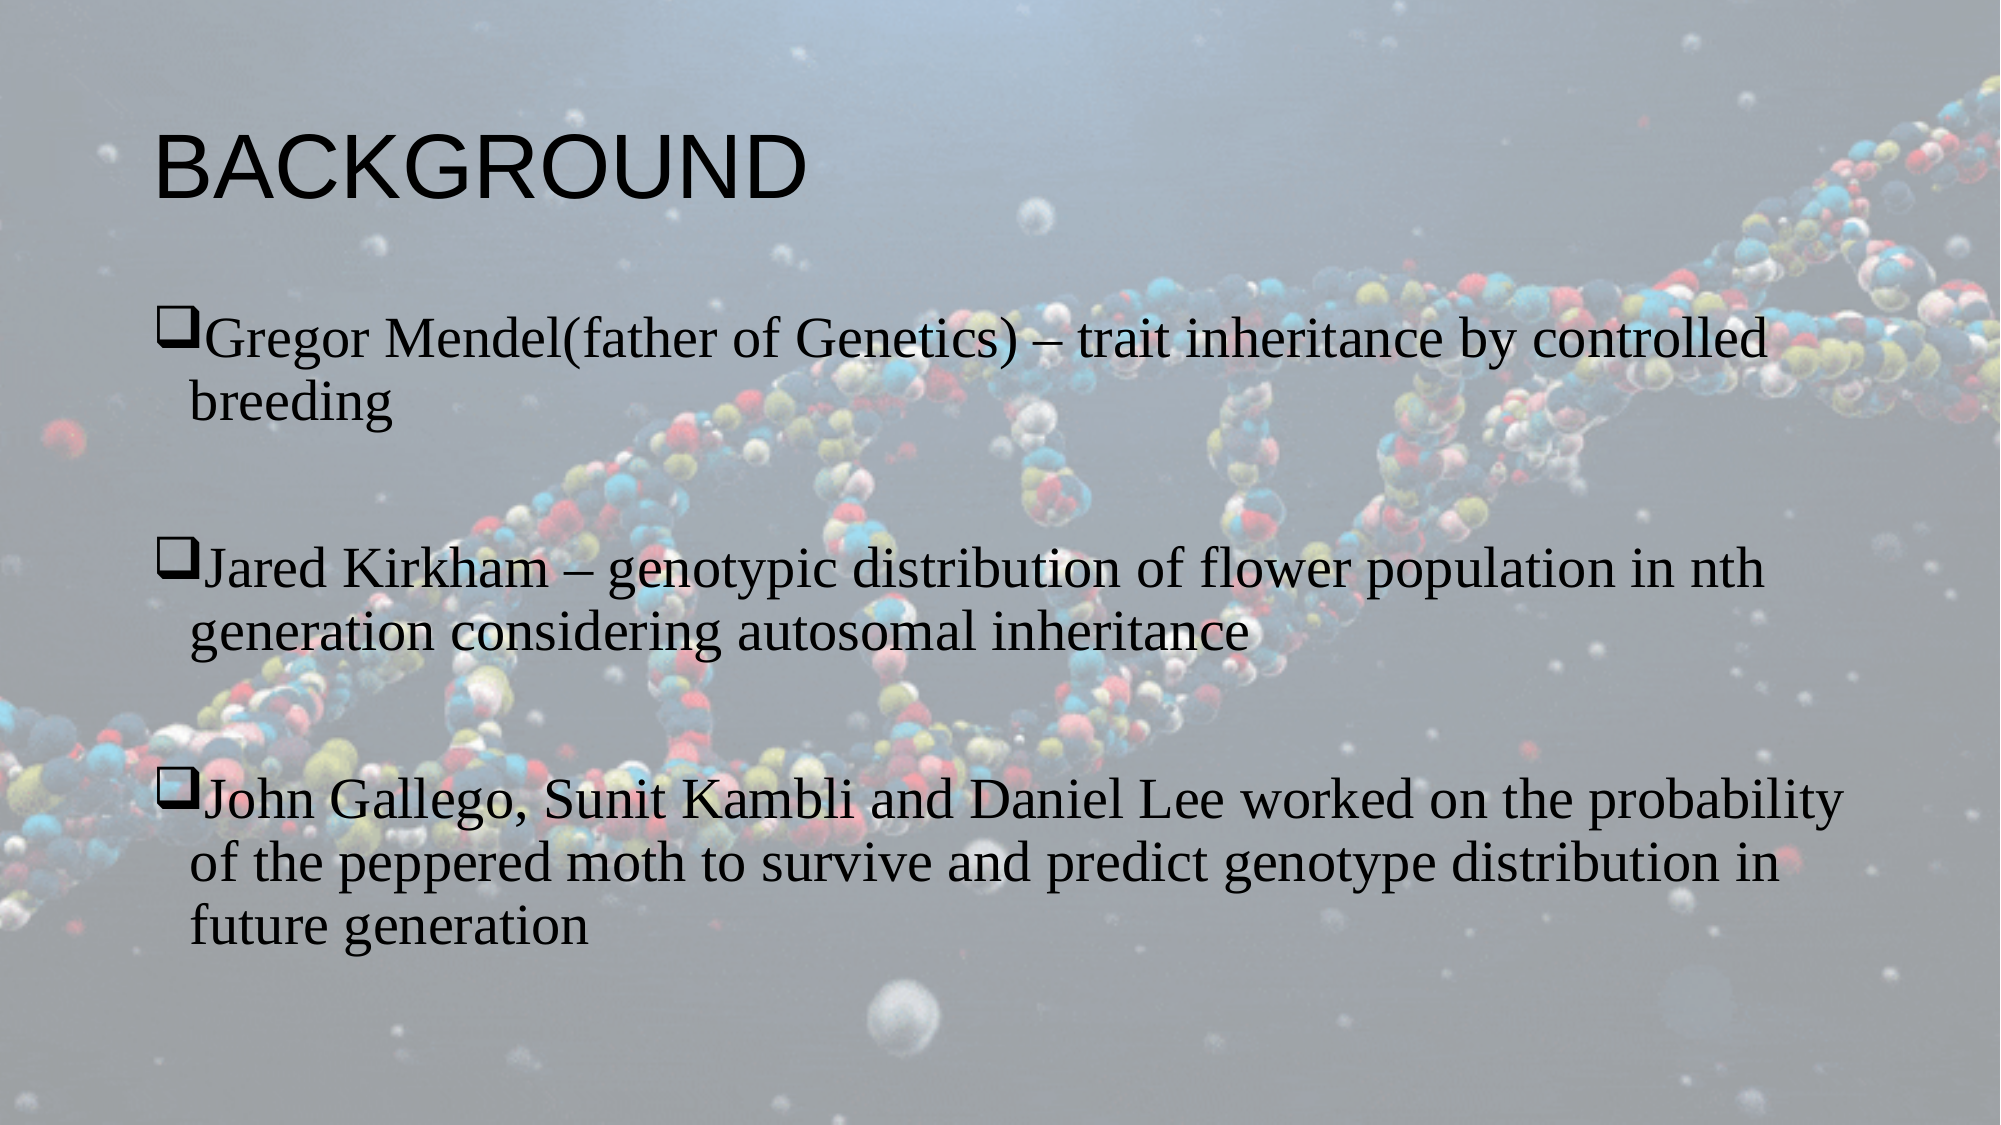

# BACKGROUND
Gregor Mendel(father of Genetics) – trait inheritance by controlled breeding

Jared Kirkham – genotypic distribution of flower population in nth generation considering autosomal inheritance

John Gallego, Sunit Kambli and Daniel Lee worked on the probability of the peppered moth to survive and predict genotype distribution in
future generation